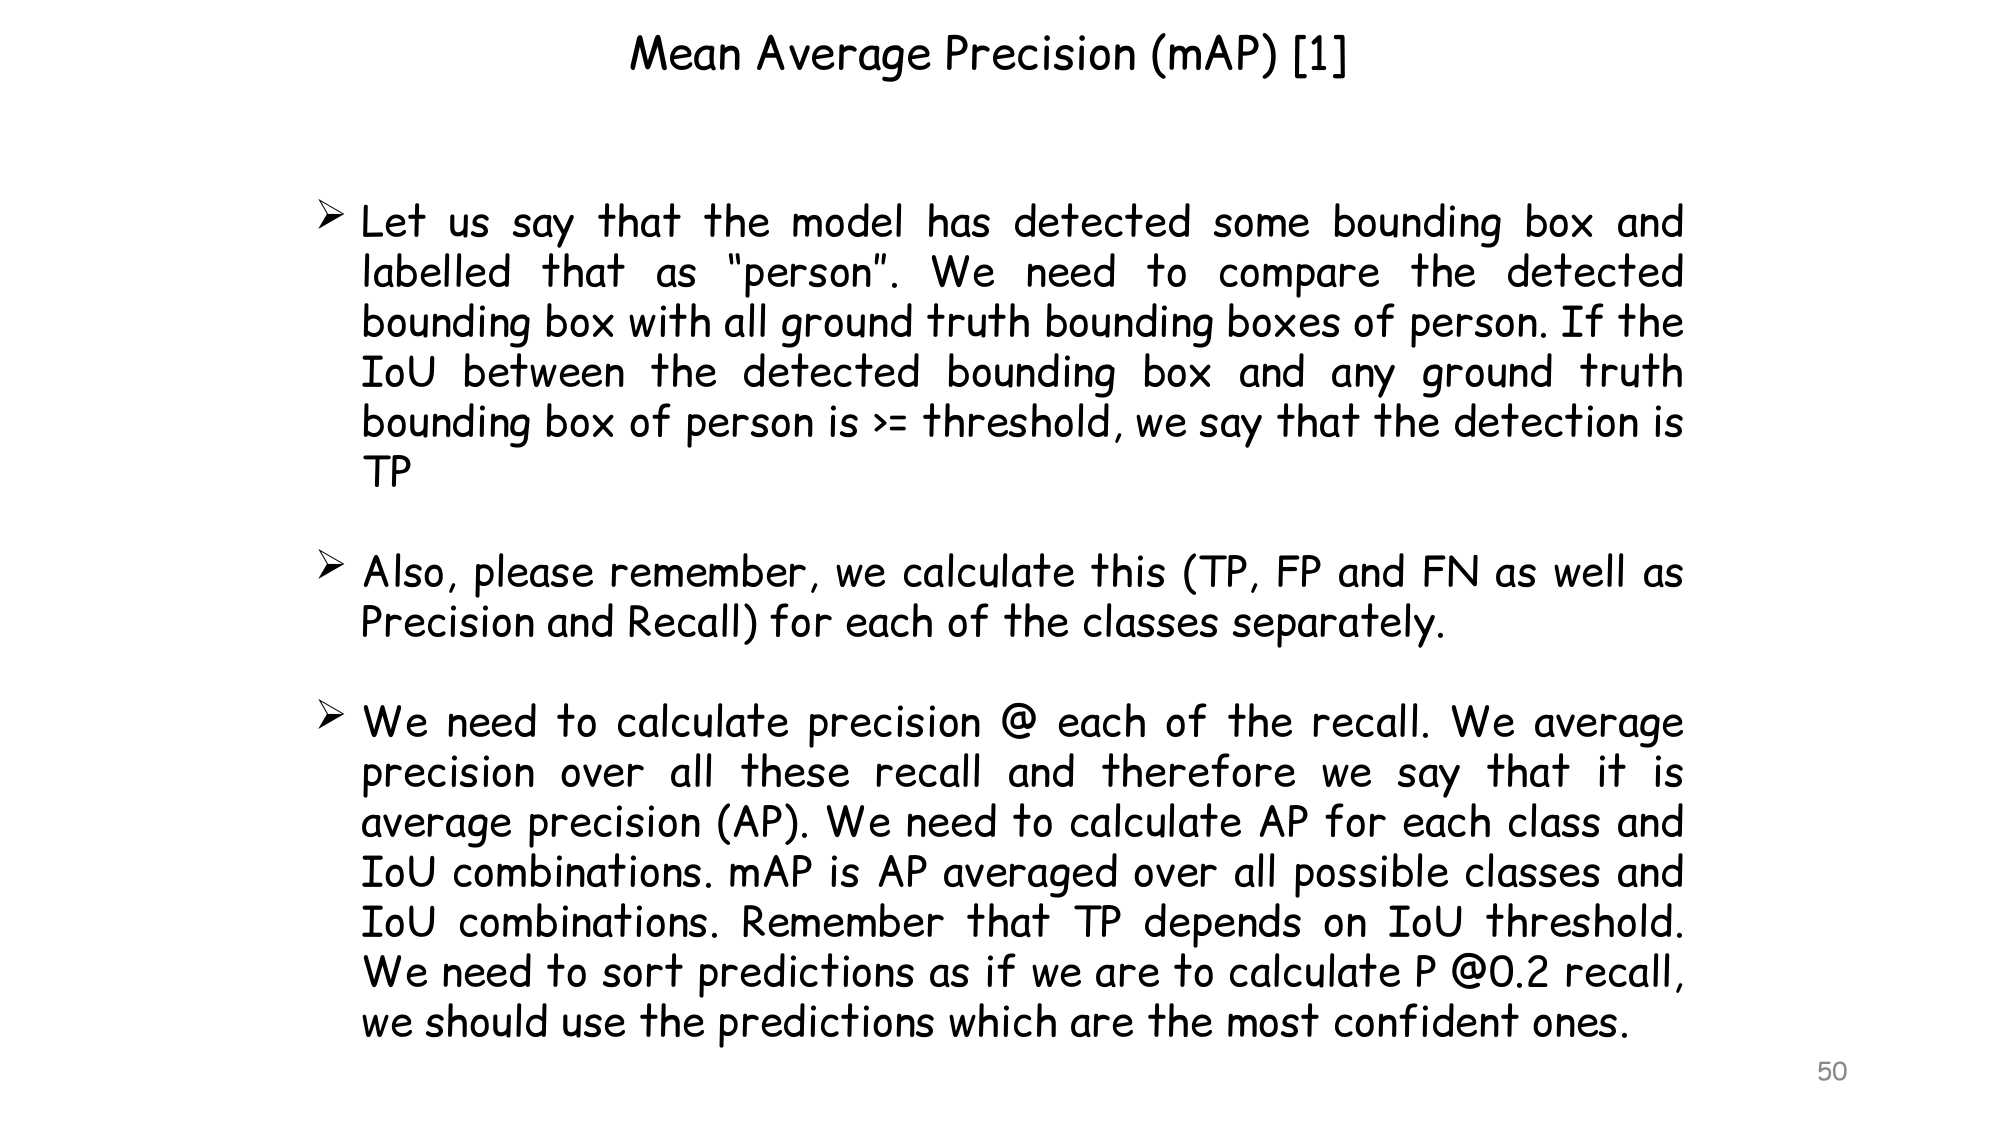

# Mean Average Precision (mAP) [1]
Let us say that the model has detected some bounding box and labelled that as “person”. We need to compare the detected bounding box with all ground truth bounding boxes of person. If the IoU between the detected bounding box and any ground truth bounding box of person is >= threshold, we say that the detection is TP

Also, please remember, we calculate this (TP, FP and FN as well as Precision and Recall) for each of the classes separately.

We need to calculate precision @ each of the recall. We average precision over all these recall and therefore we say that it is average precision (AP). We need to calculate AP for each class and IoU combinations. mAP is AP averaged over all possible classes and IoU combinations. Remember that TP depends on IoU threshold. We need to sort predictions as if we are to calculate P @0.2 recall, we should use the predictions which are the most confident ones.
50